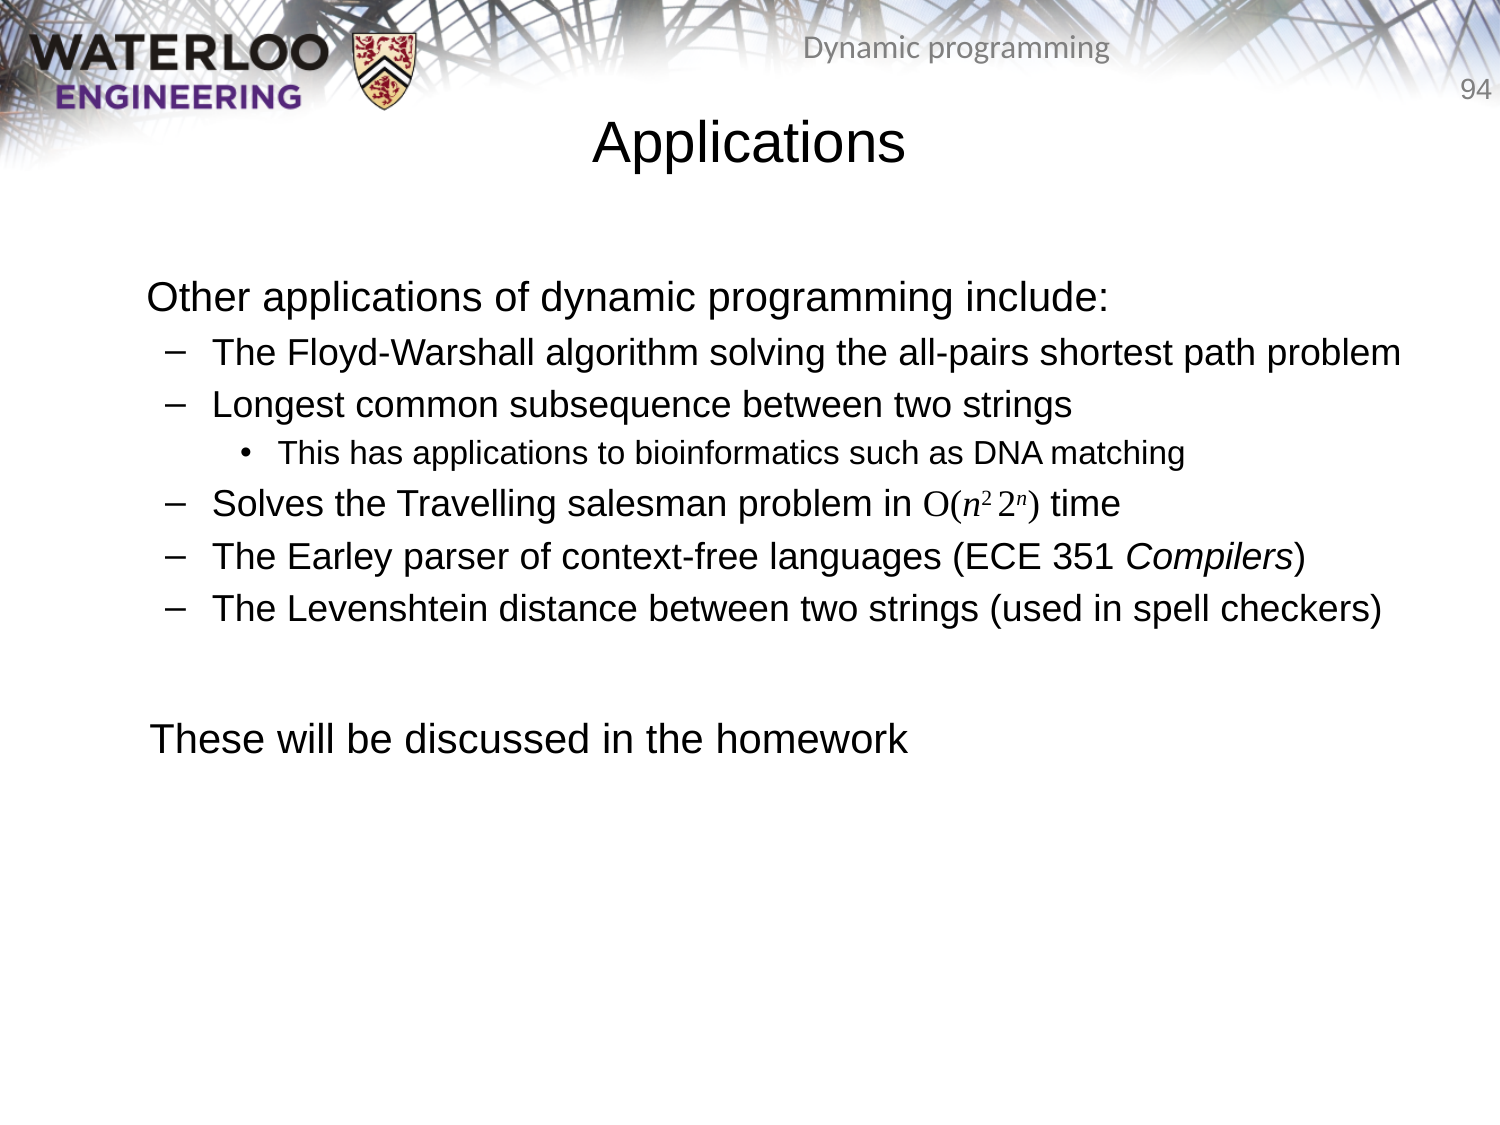

# Applications
	Other applications of dynamic programming include:
The Floyd-Warshall algorithm solving the all-pairs shortest path problem
Longest common subsequence between two strings
This has applications to bioinformatics such as DNA matching
Solves the Travelling salesman problem in O(n2 2n) time
The Earley parser of context-free languages (ECE 351 Compilers)
The Levenshtein distance between two strings (used in spell checkers)

	These will be discussed in the homework